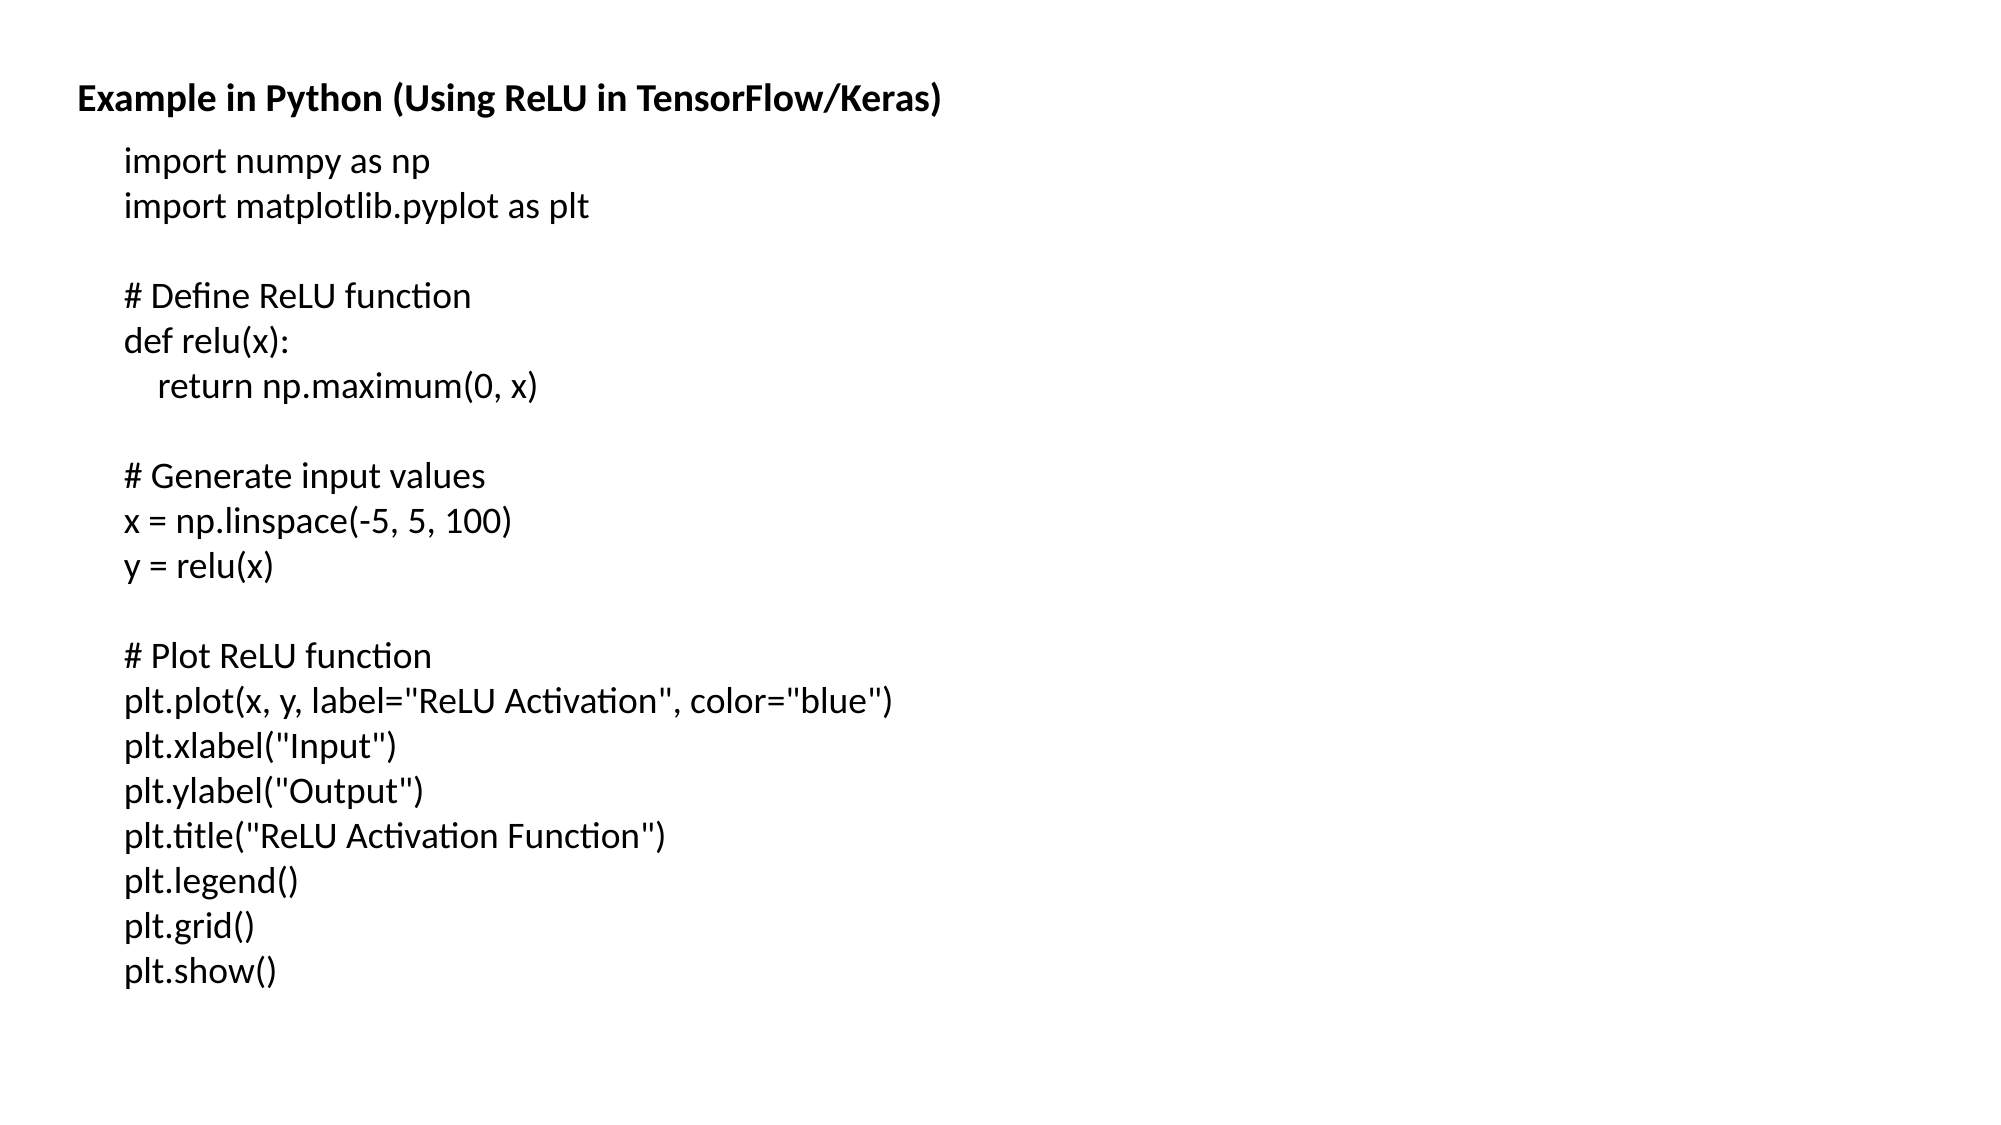

Example in Python (Using ReLU in TensorFlow/Keras)
import numpy as np
import matplotlib.pyplot as plt

# Define ReLU function
def relu(x):
    return np.maximum(0, x)

# Generate input values
x = np.linspace(-5, 5, 100)
y = relu(x)

# Plot ReLU function
plt.plot(x, y, label="ReLU Activation", color="blue")
plt.xlabel("Input")
plt.ylabel("Output")
plt.title("ReLU Activation Function")
plt.legend()
plt.grid()
plt.show()